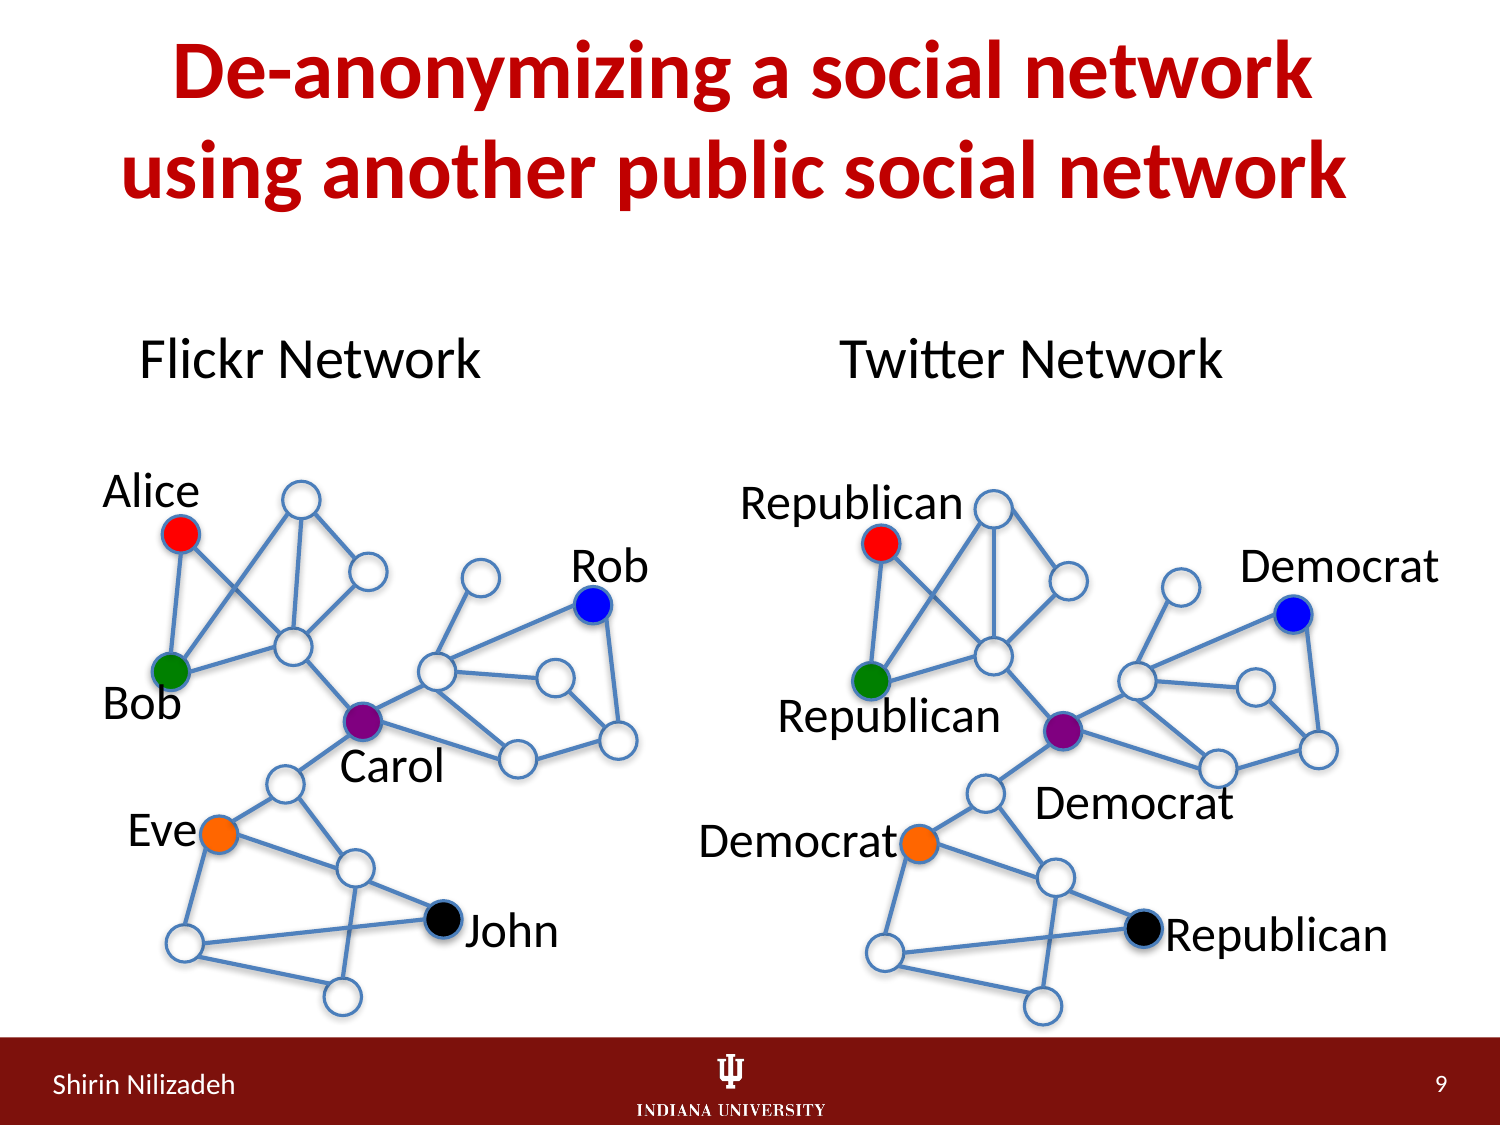

De-anonymizing a social network using another public social network
Flickr Network
Twitter Network
Alice
Republican

Rob

Democrat

Bob

Republican

Carol

Democrat

Eve
Democrat

John
Republican

9